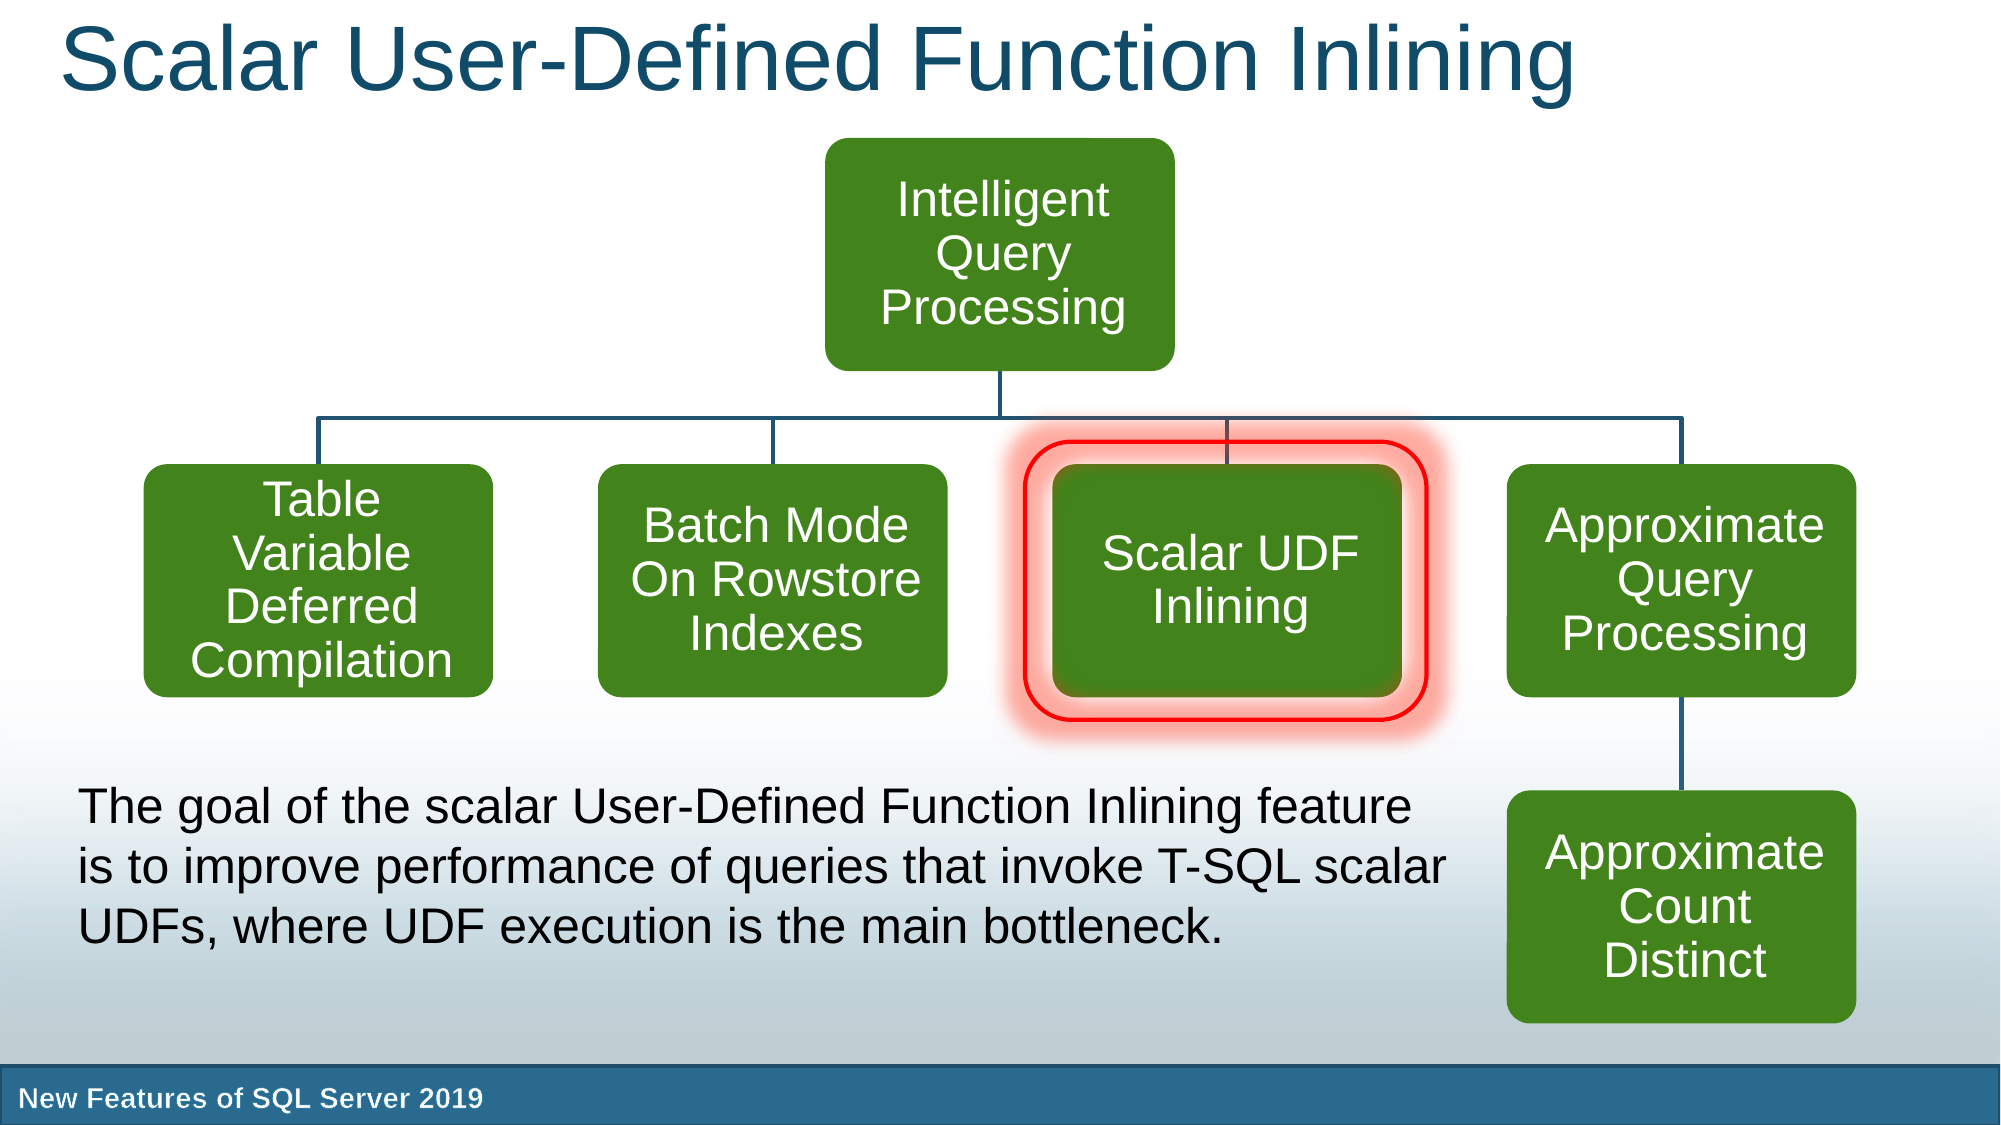

# Scalar User-Defined Function Inlining
Intelligent Query Processing
Table Variable Deferred Compilation
Batch Mode On Rowstore Indexes
Scalar UDF Inlining
Approximate Query Processing
Approximate Count Distinct

The goal of the scalar User-Defined Function Inlining feature is to improve performance of queries that invoke T-SQL scalar UDFs, where UDF execution is the main bottleneck.